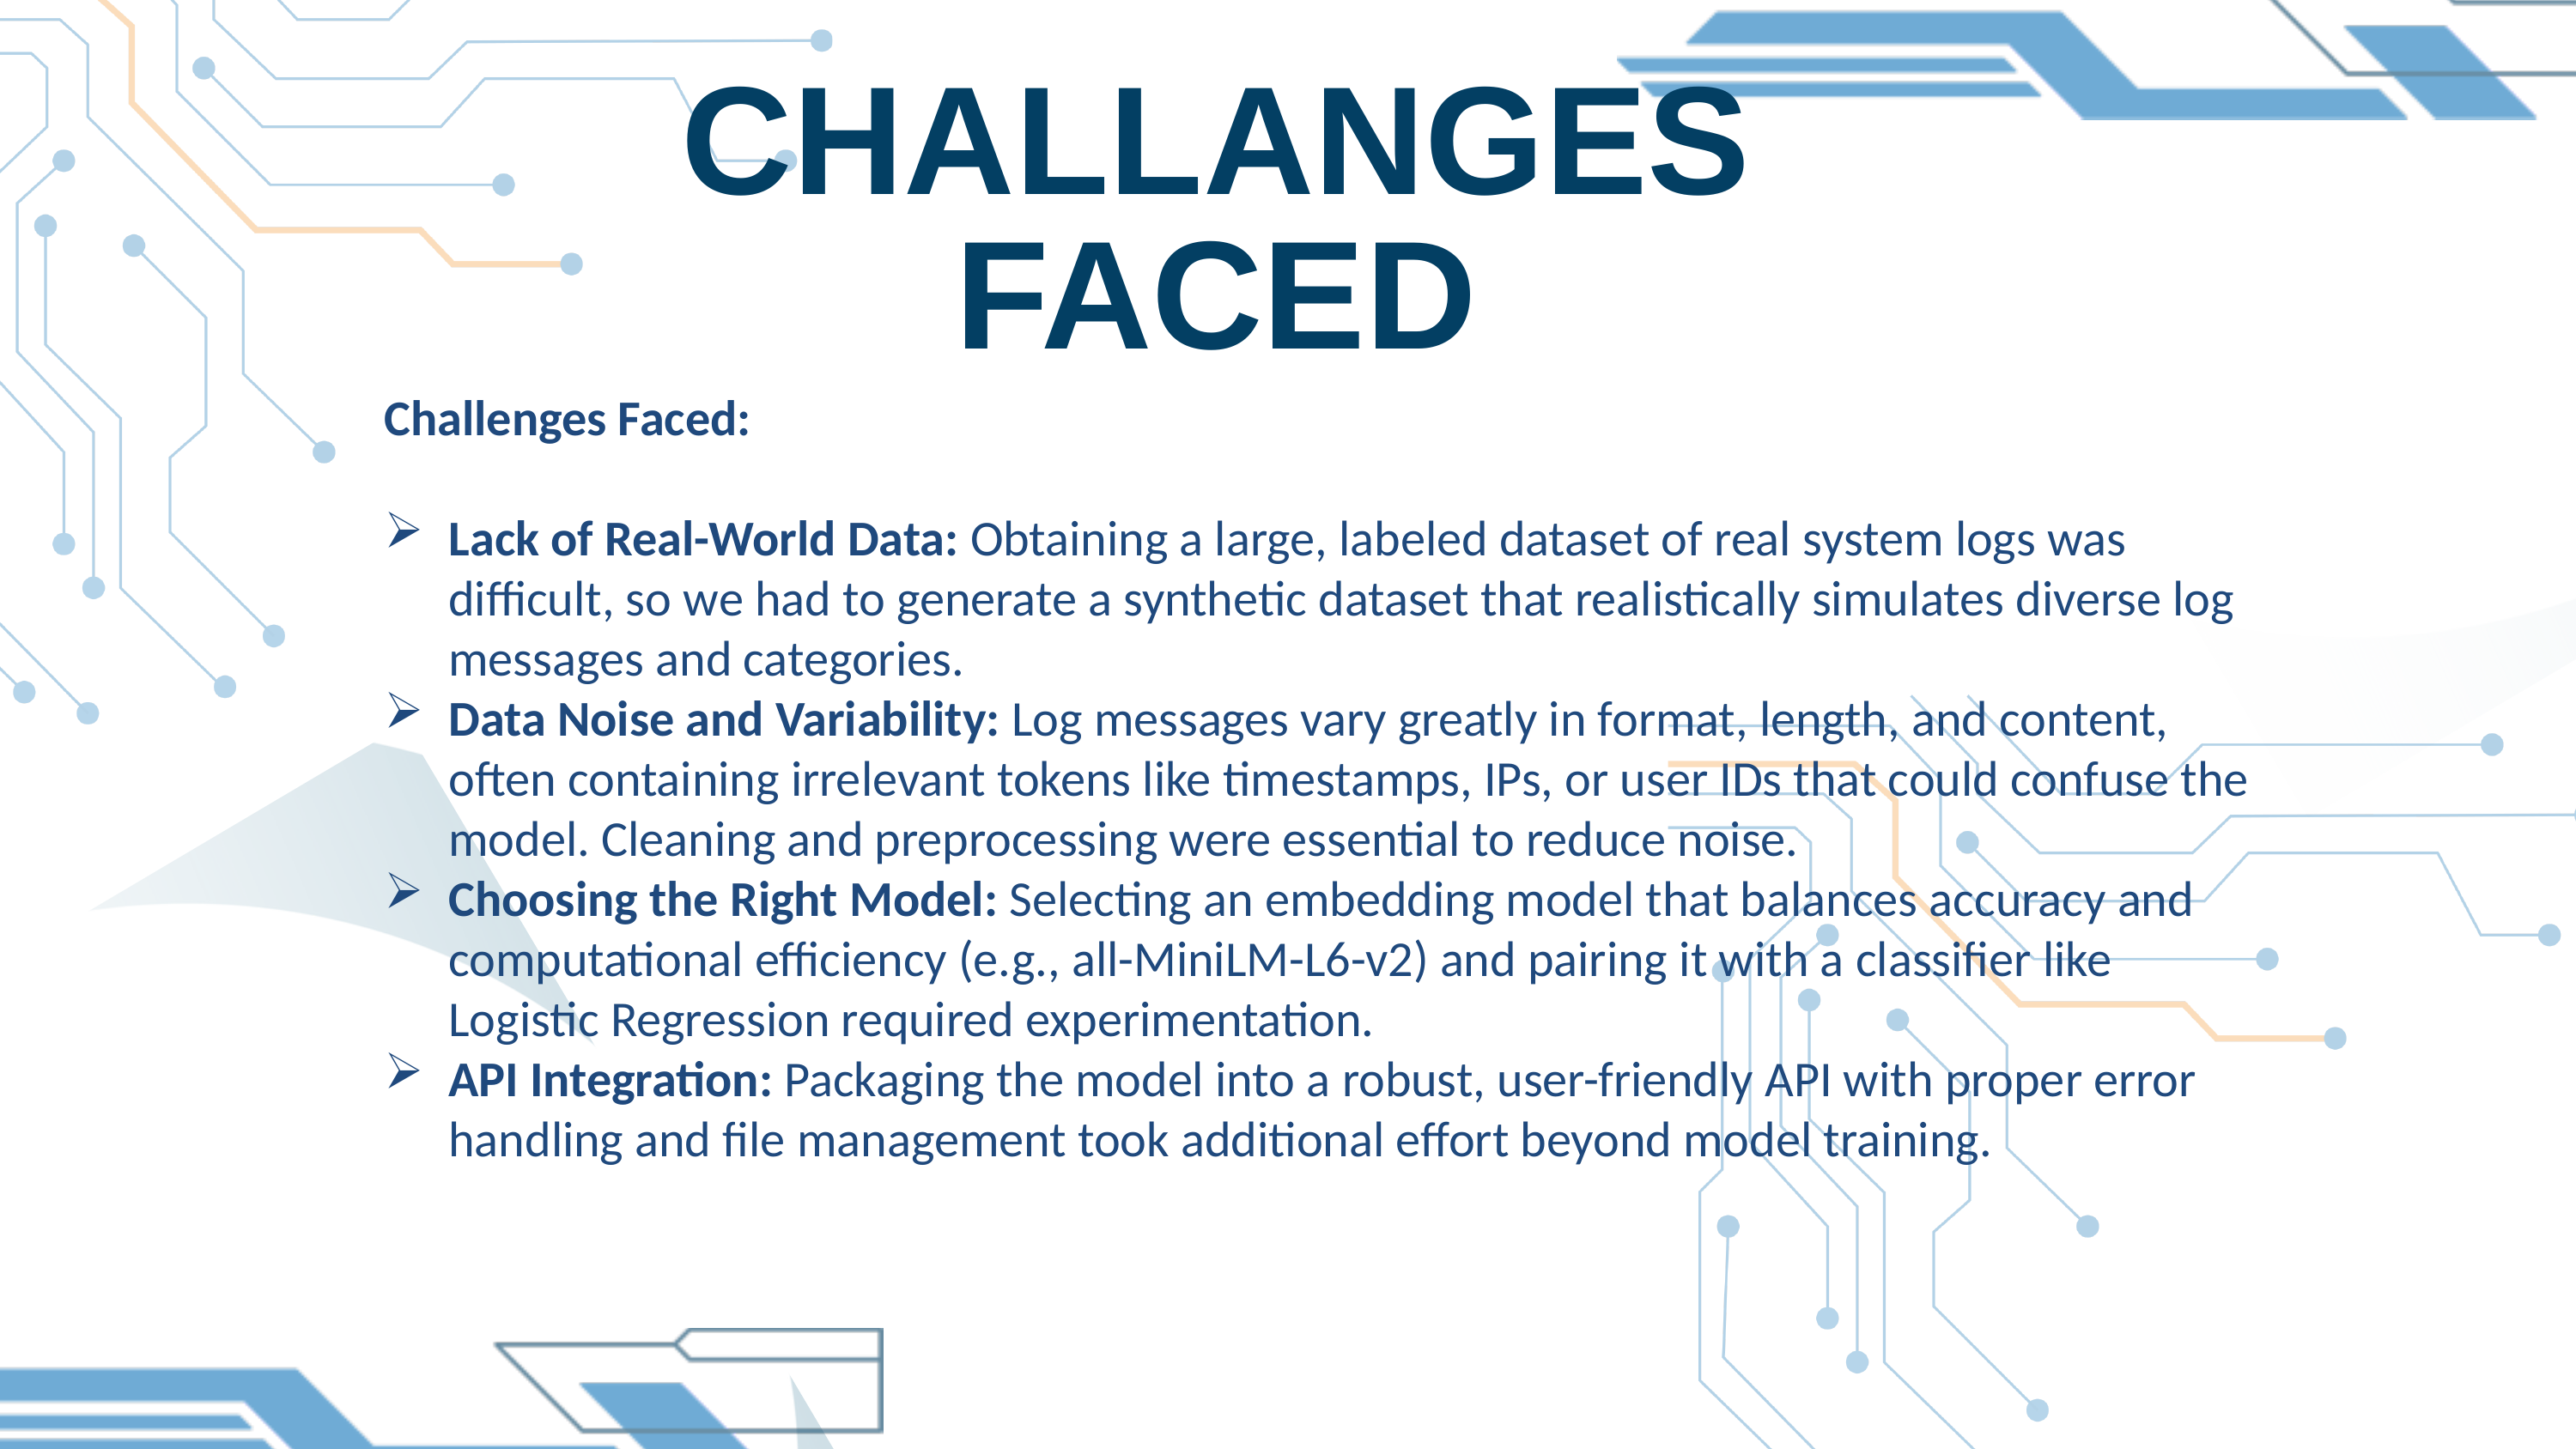

CHALLANGES FACED
Challenges Faced:

Lack of Real-World Data: Obtaining a large, labeled dataset of real system logs was difficult, so we had to generate a synthetic dataset that realistically simulates diverse log messages and categories.
Data Noise and Variability: Log messages vary greatly in format, length, and content, often containing irrelevant tokens like timestamps, IPs, or user IDs that could confuse the model. Cleaning and preprocessing were essential to reduce noise.
Choosing the Right Model: Selecting an embedding model that balances accuracy and computational efficiency (e.g., all-MiniLM-L6-v2) and pairing it with a classifier like Logistic Regression required experimentation.
API Integration: Packaging the model into a robust, user-friendly API with proper error handling and file management took additional effort beyond model training.